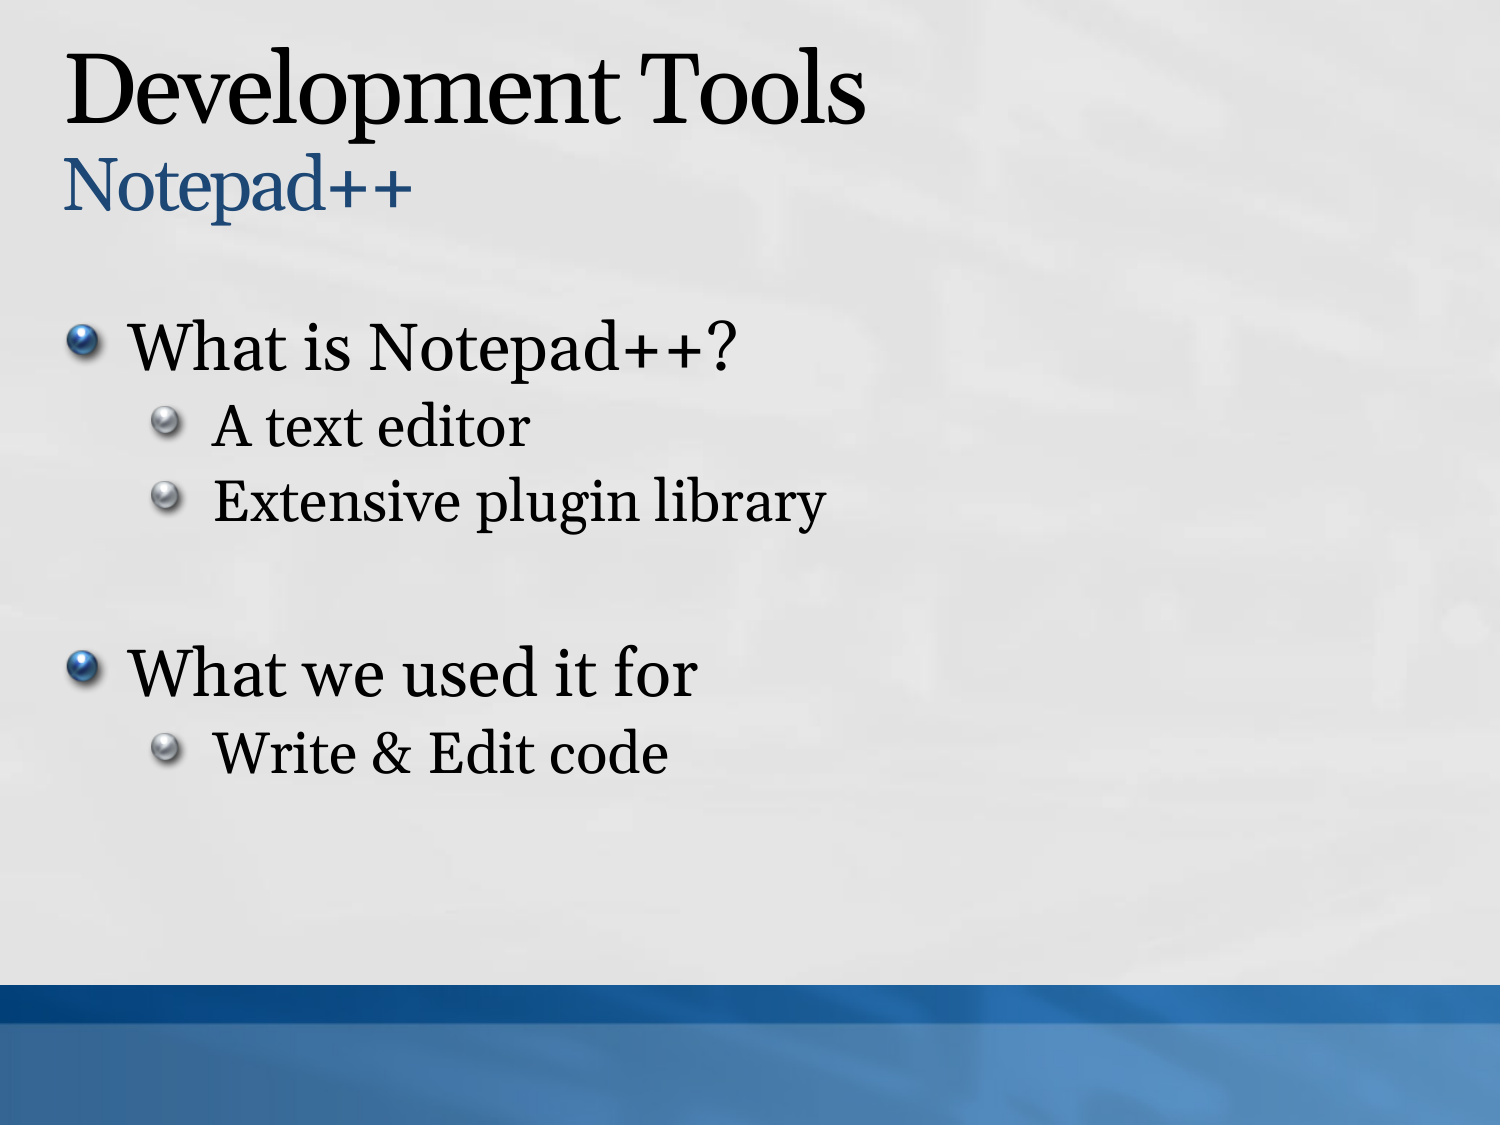

# Development Tools Notepad++
What is Notepad++?
A text editor
Extensive plugin library

What we used it for
Write & Edit code